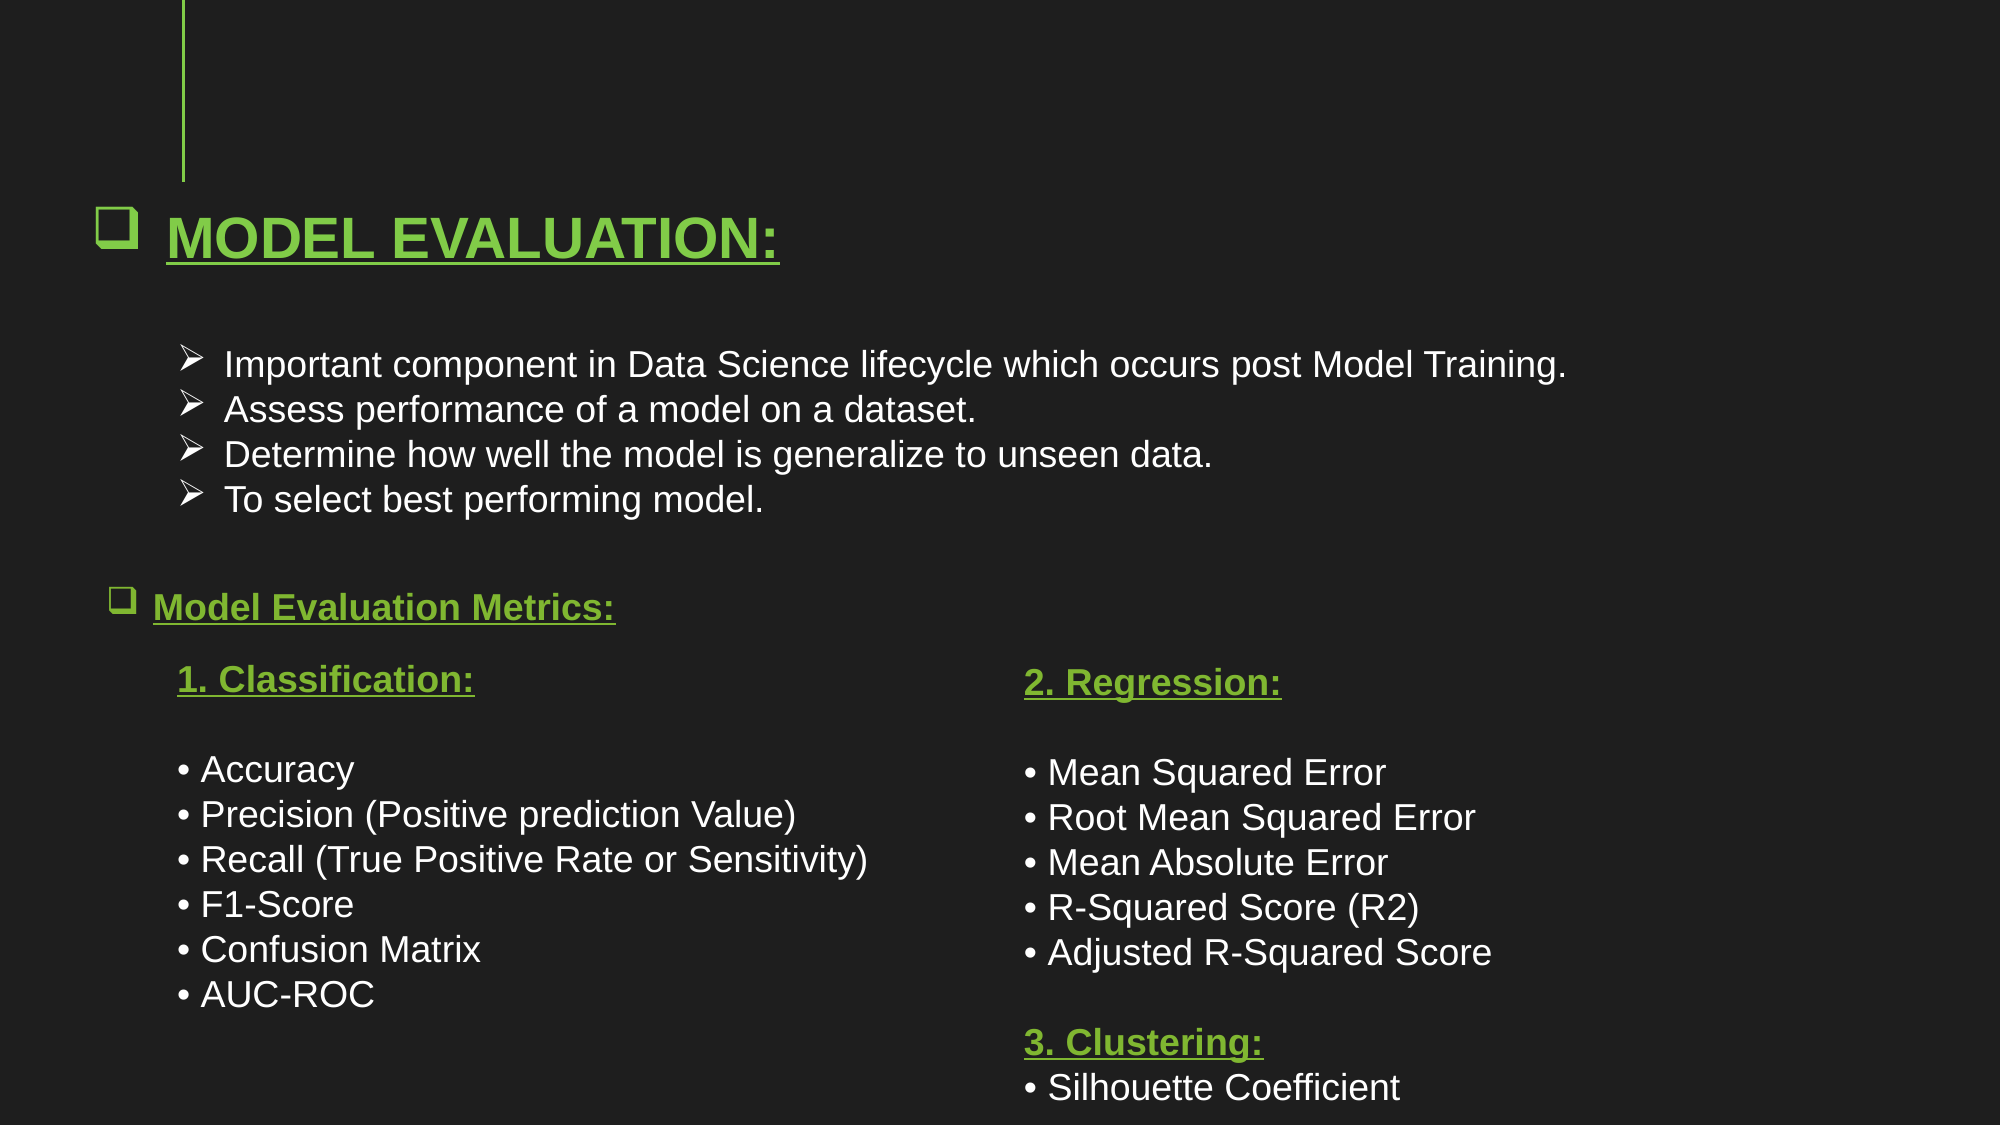

# Model Evaluation:
Important component in Data Science lifecycle which occurs post Model Training.
Assess performance of a model on a dataset.
Determine how well the model is generalize to unseen data.
To select best performing model.

1. Classification:

• Accuracy
• Precision (Positive prediction Value)
• Recall (True Positive Rate or Sensitivity)
• F1-Score
• Confusion Matrix
• AUC-ROC

Model Evaluation Metrics:
2. Regression:

• Mean Squared Error
• Root Mean Squared Error
• Mean Absolute Error
• R-Squared Score (R2)
• Adjusted R-Squared Score

3. Clustering:
• Silhouette Coefficient
20